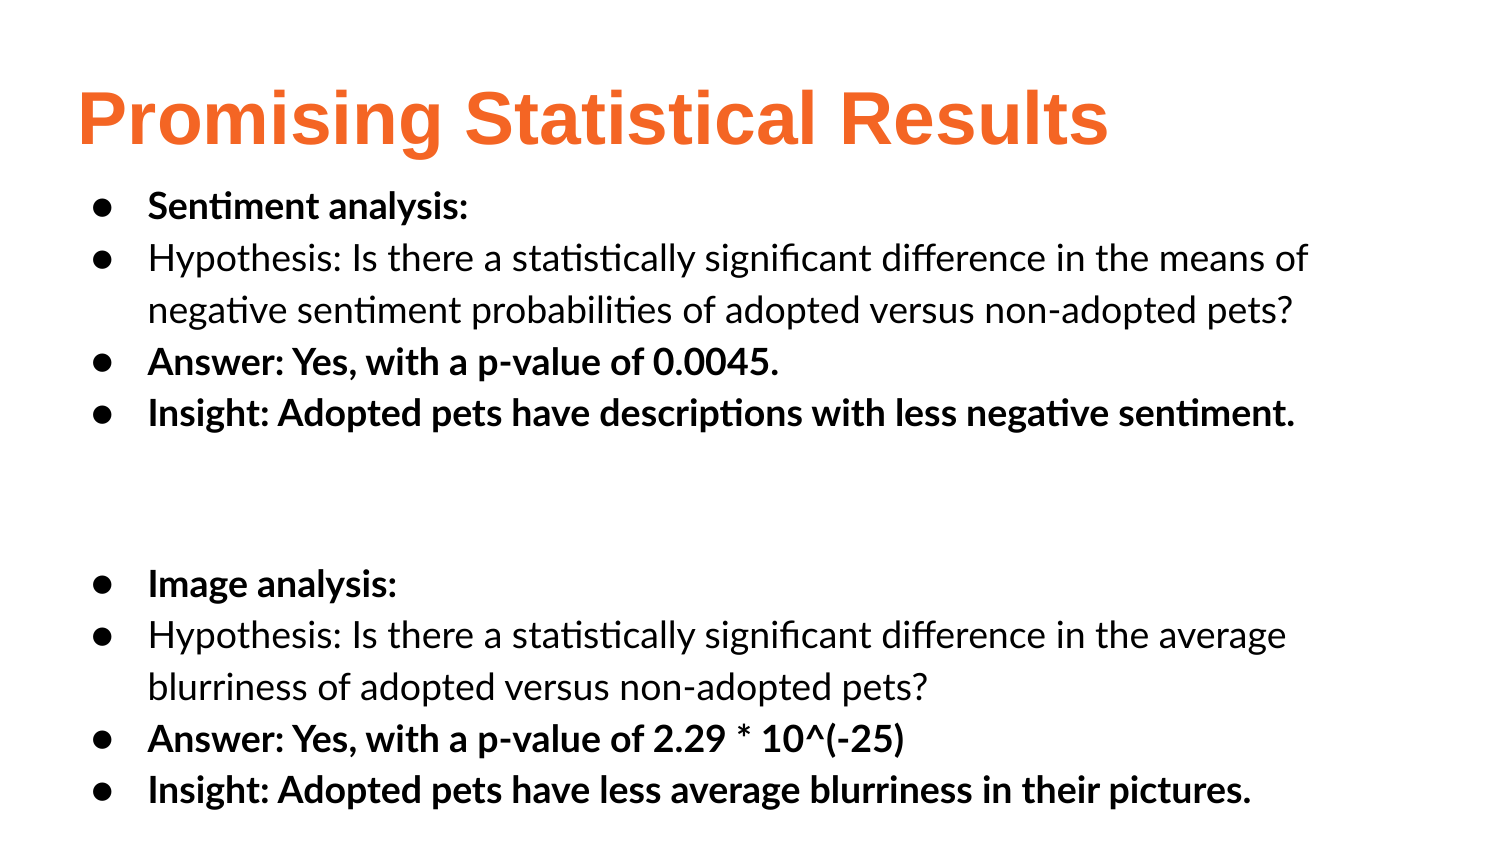

Promising Statistical Results

Sentiment analysis:
Hypothesis: Is there a statistically significant difference in the means of negative sentiment probabilities of adopted versus non-adopted pets?
Answer: Yes, with a p-value of 0.0045.
Insight: Adopted pets have descriptions with less negative sentiment.

Image analysis:
Hypothesis: Is there a statistically significant difference in the average blurriness of adopted versus non-adopted pets?
Answer: Yes, with a p-value of 2.29 * 10^(-25)
Insight: Adopted pets have less average blurriness in their pictures.